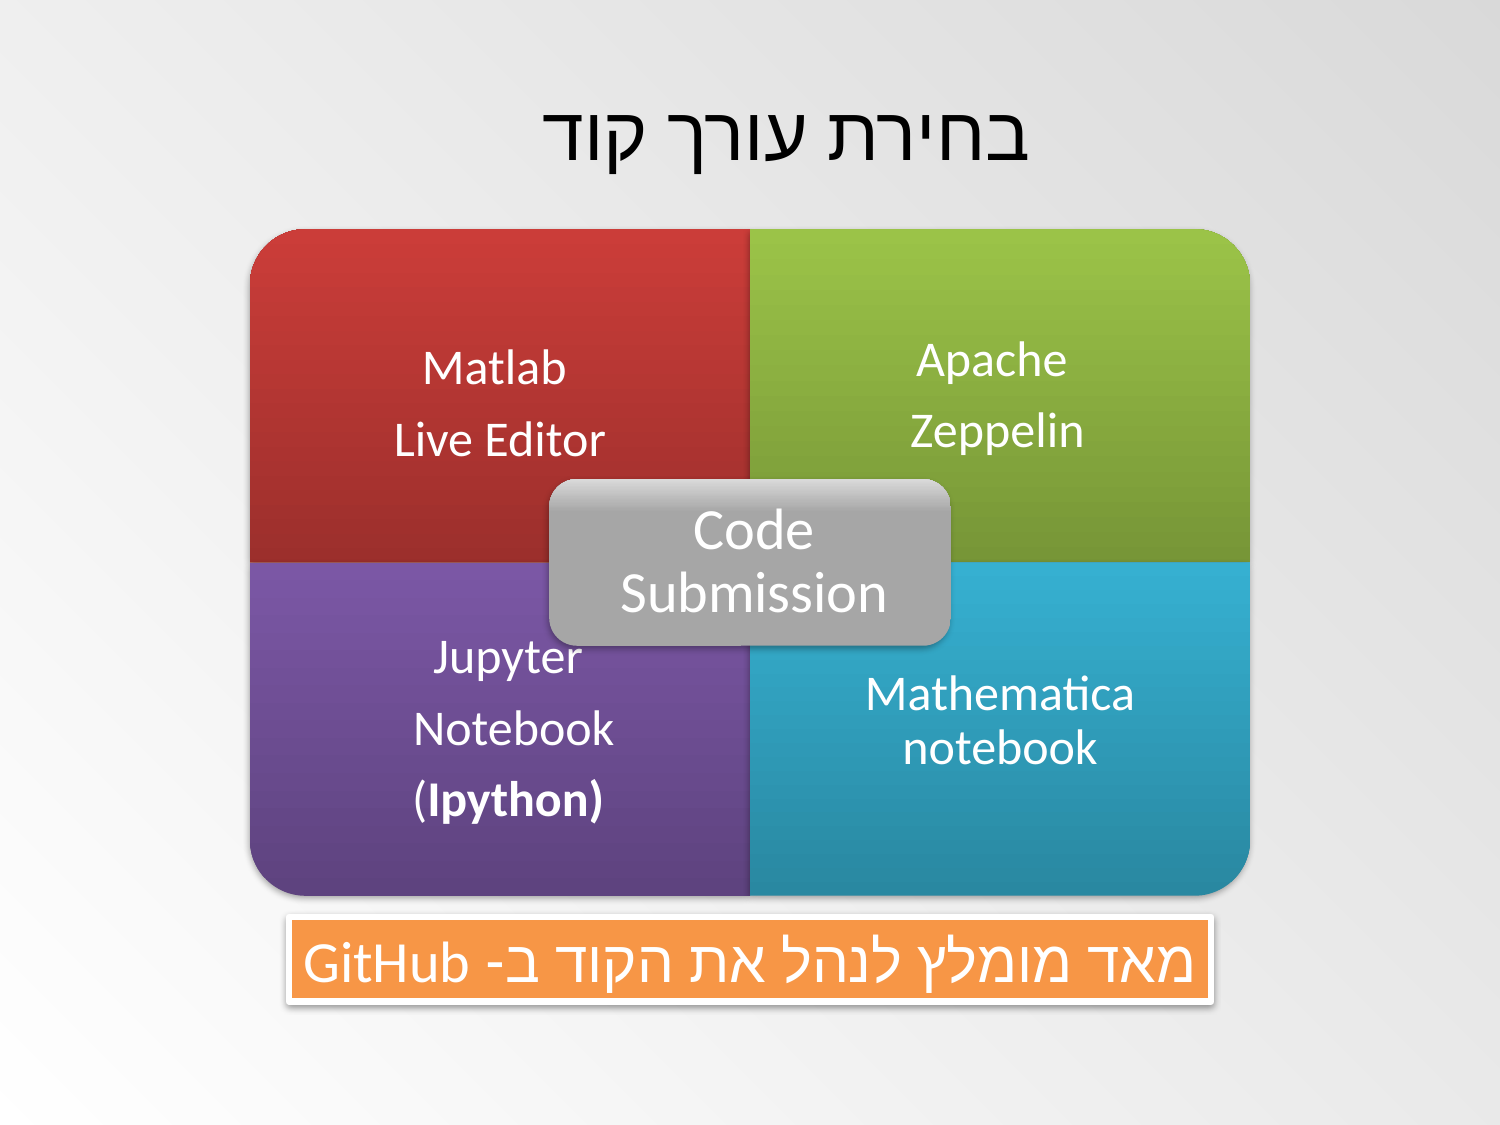

בחירת עורך קוד
Matlab
Live Editor
Apache
 Zeppelin
Jupyter
 Notebook
(Ipython)
Mathematica notebook
Code Submission
מאד מומלץ לנהל את הקוד ב- GitHub